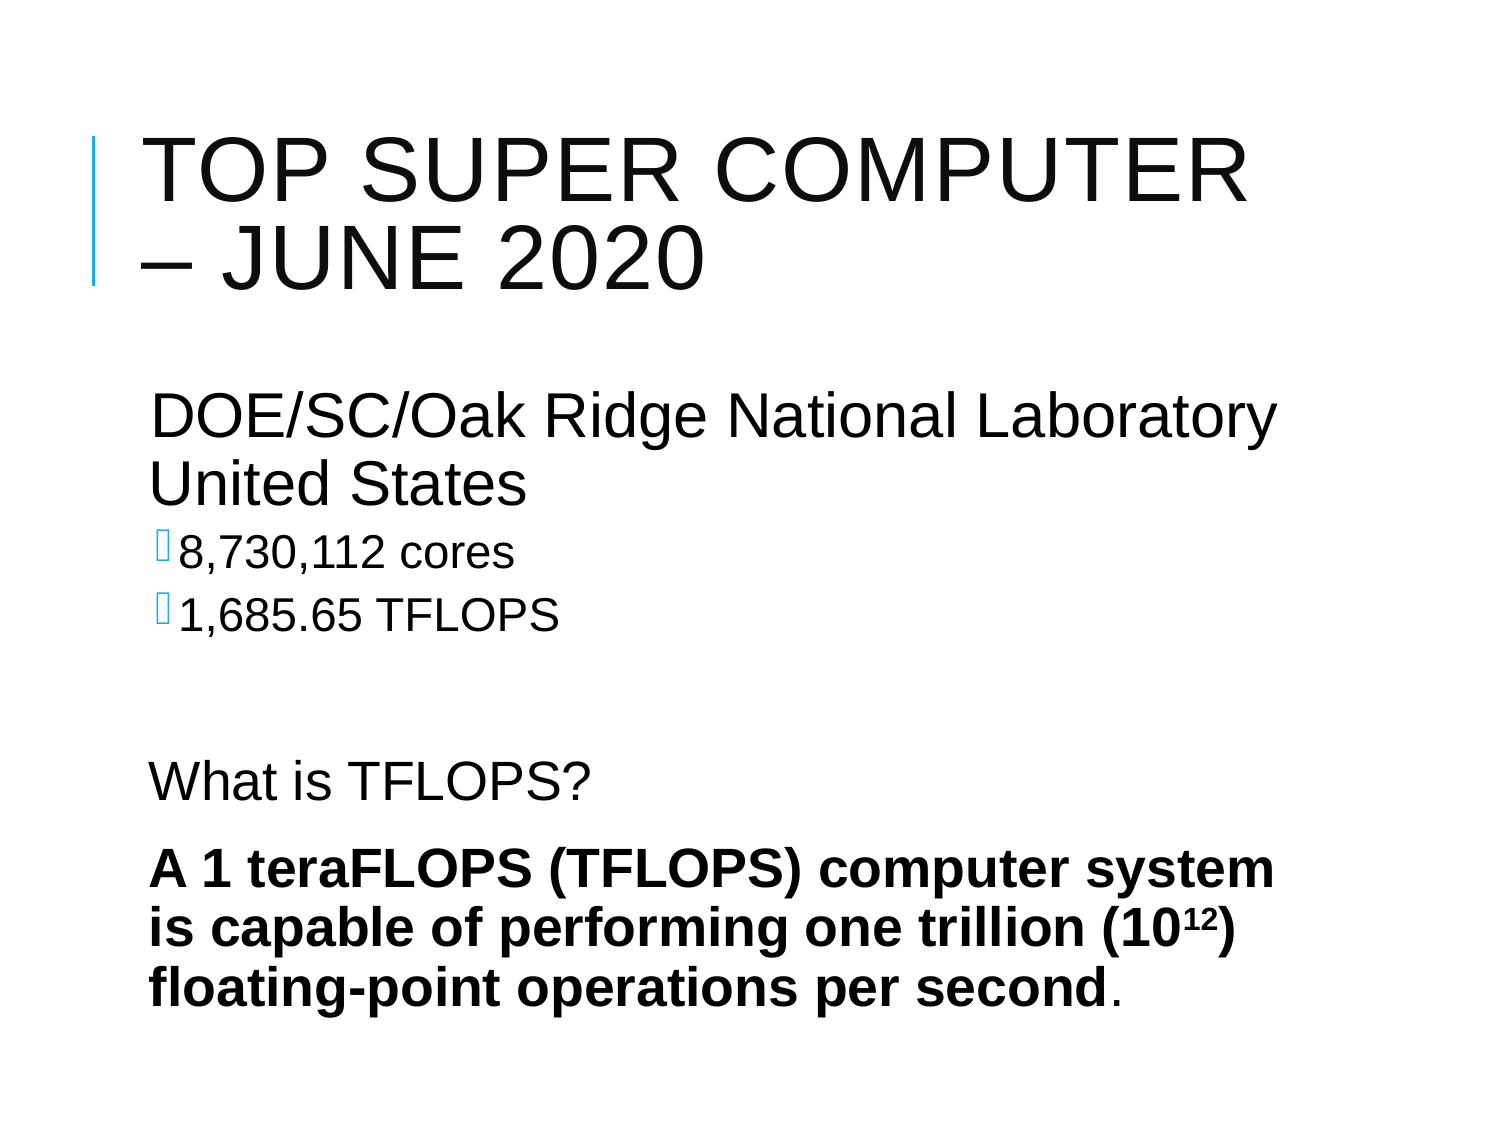

# Top Super Computer – June 2020
DOE/SC/Oak Ridge National Laboratory United States
8,730,112 cores
1,685.65 TFLOPS

What is TFLOPS?
A 1 teraFLOPS (TFLOPS) computer system is capable of performing one trillion (1012) floating-point operations per second.